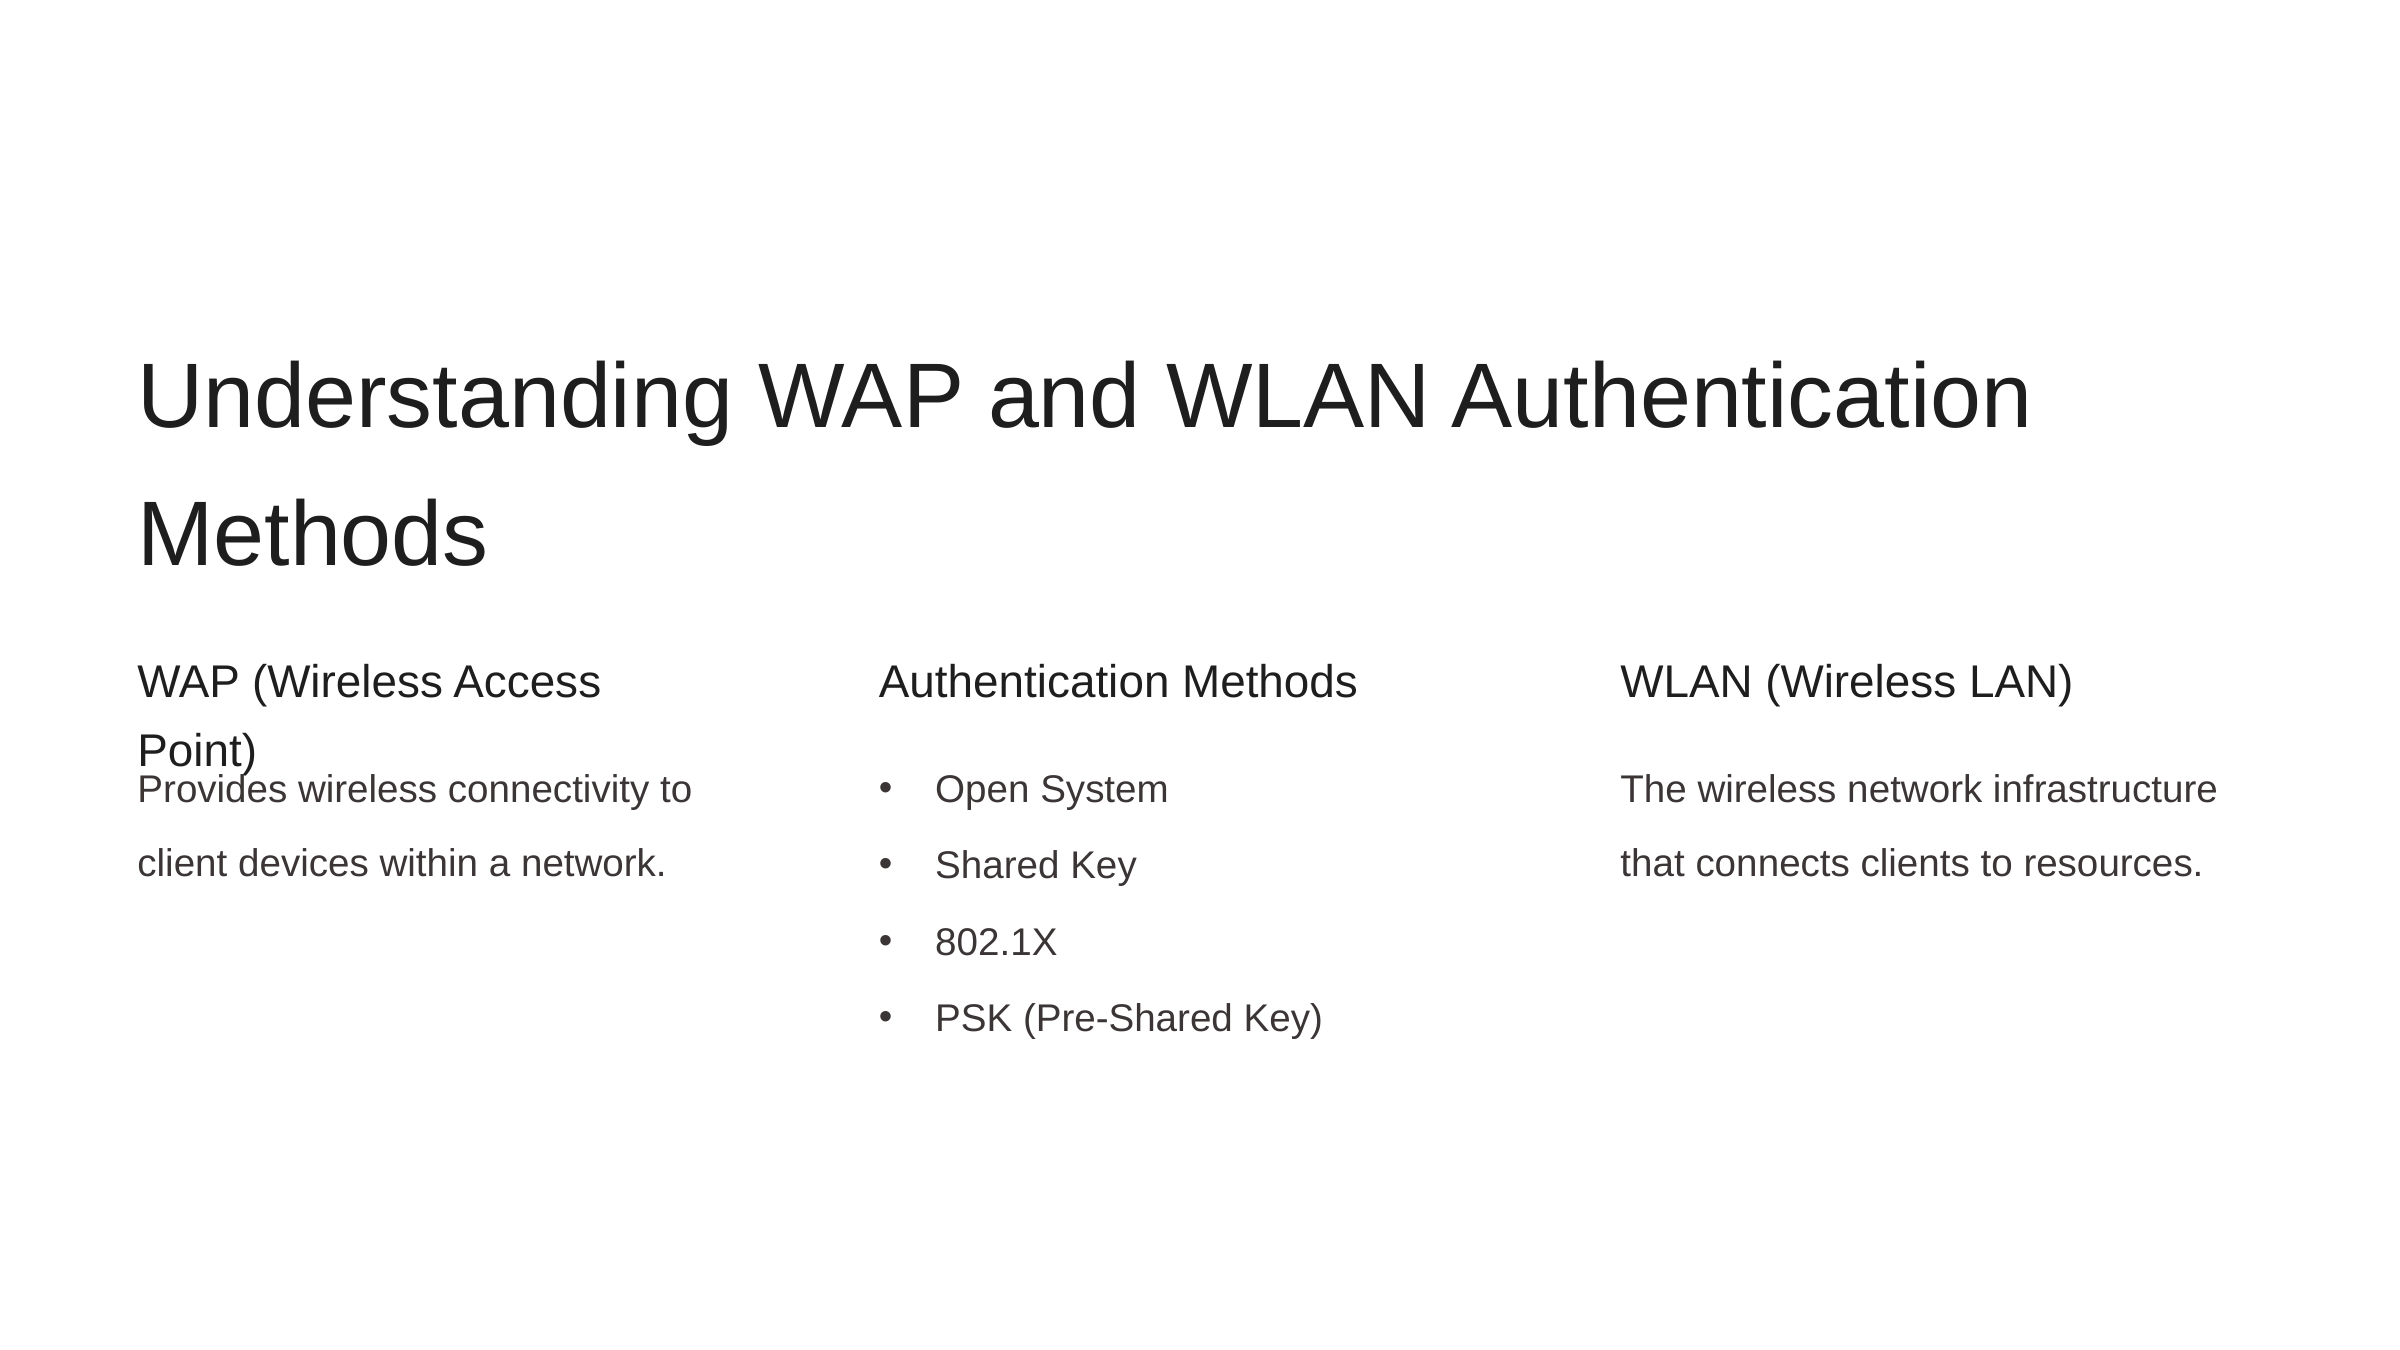

Understanding WAP and WLAN Authentication Methods
WAP (Wireless Access Point)
Authentication Methods
WLAN (Wireless LAN)
Provides wireless connectivity to client devices within a network.
Open System
The wireless network infrastructure that connects clients to resources.
Shared Key
802.1X
PSK (Pre-Shared Key)